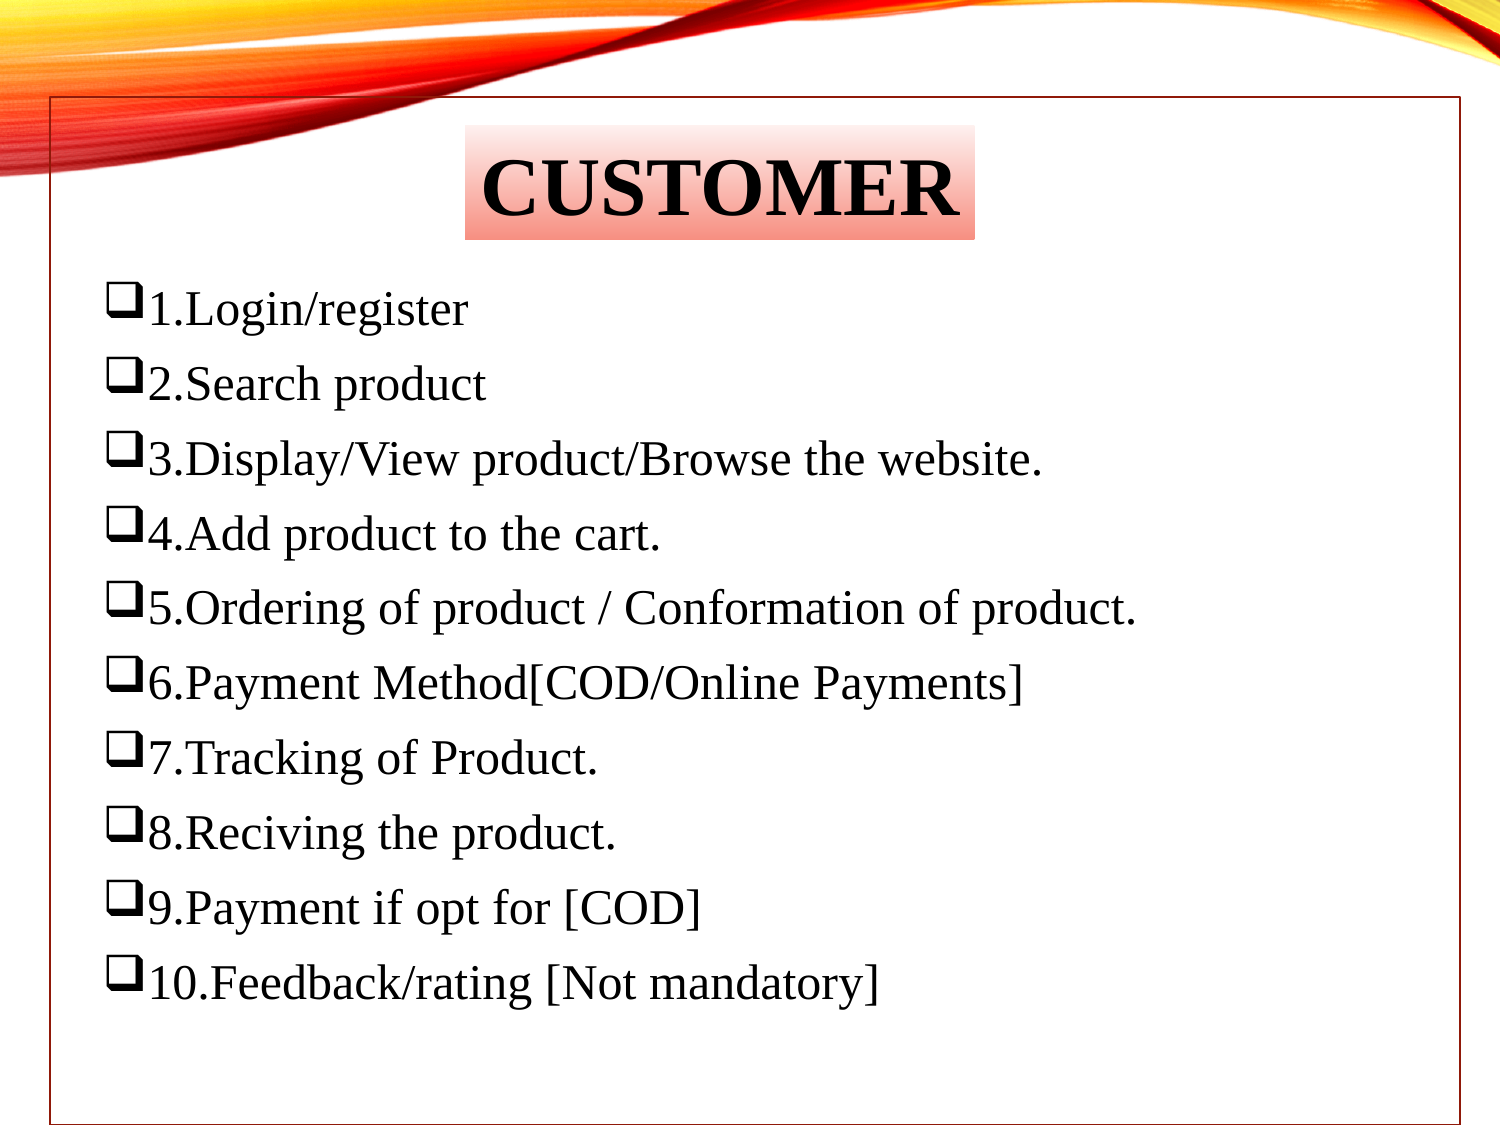

CUSTOMER
1.Login/register
2.Search product
3.Display/View product/Browse the website.
4.Add product to the cart.
5.Ordering of product / Conformation of product.
6.Payment Method[COD/Online Payments]
7.Tracking of Product.
8.Reciving the product.
9.Payment if opt for [COD]
10.Feedback/rating [Not mandatory]